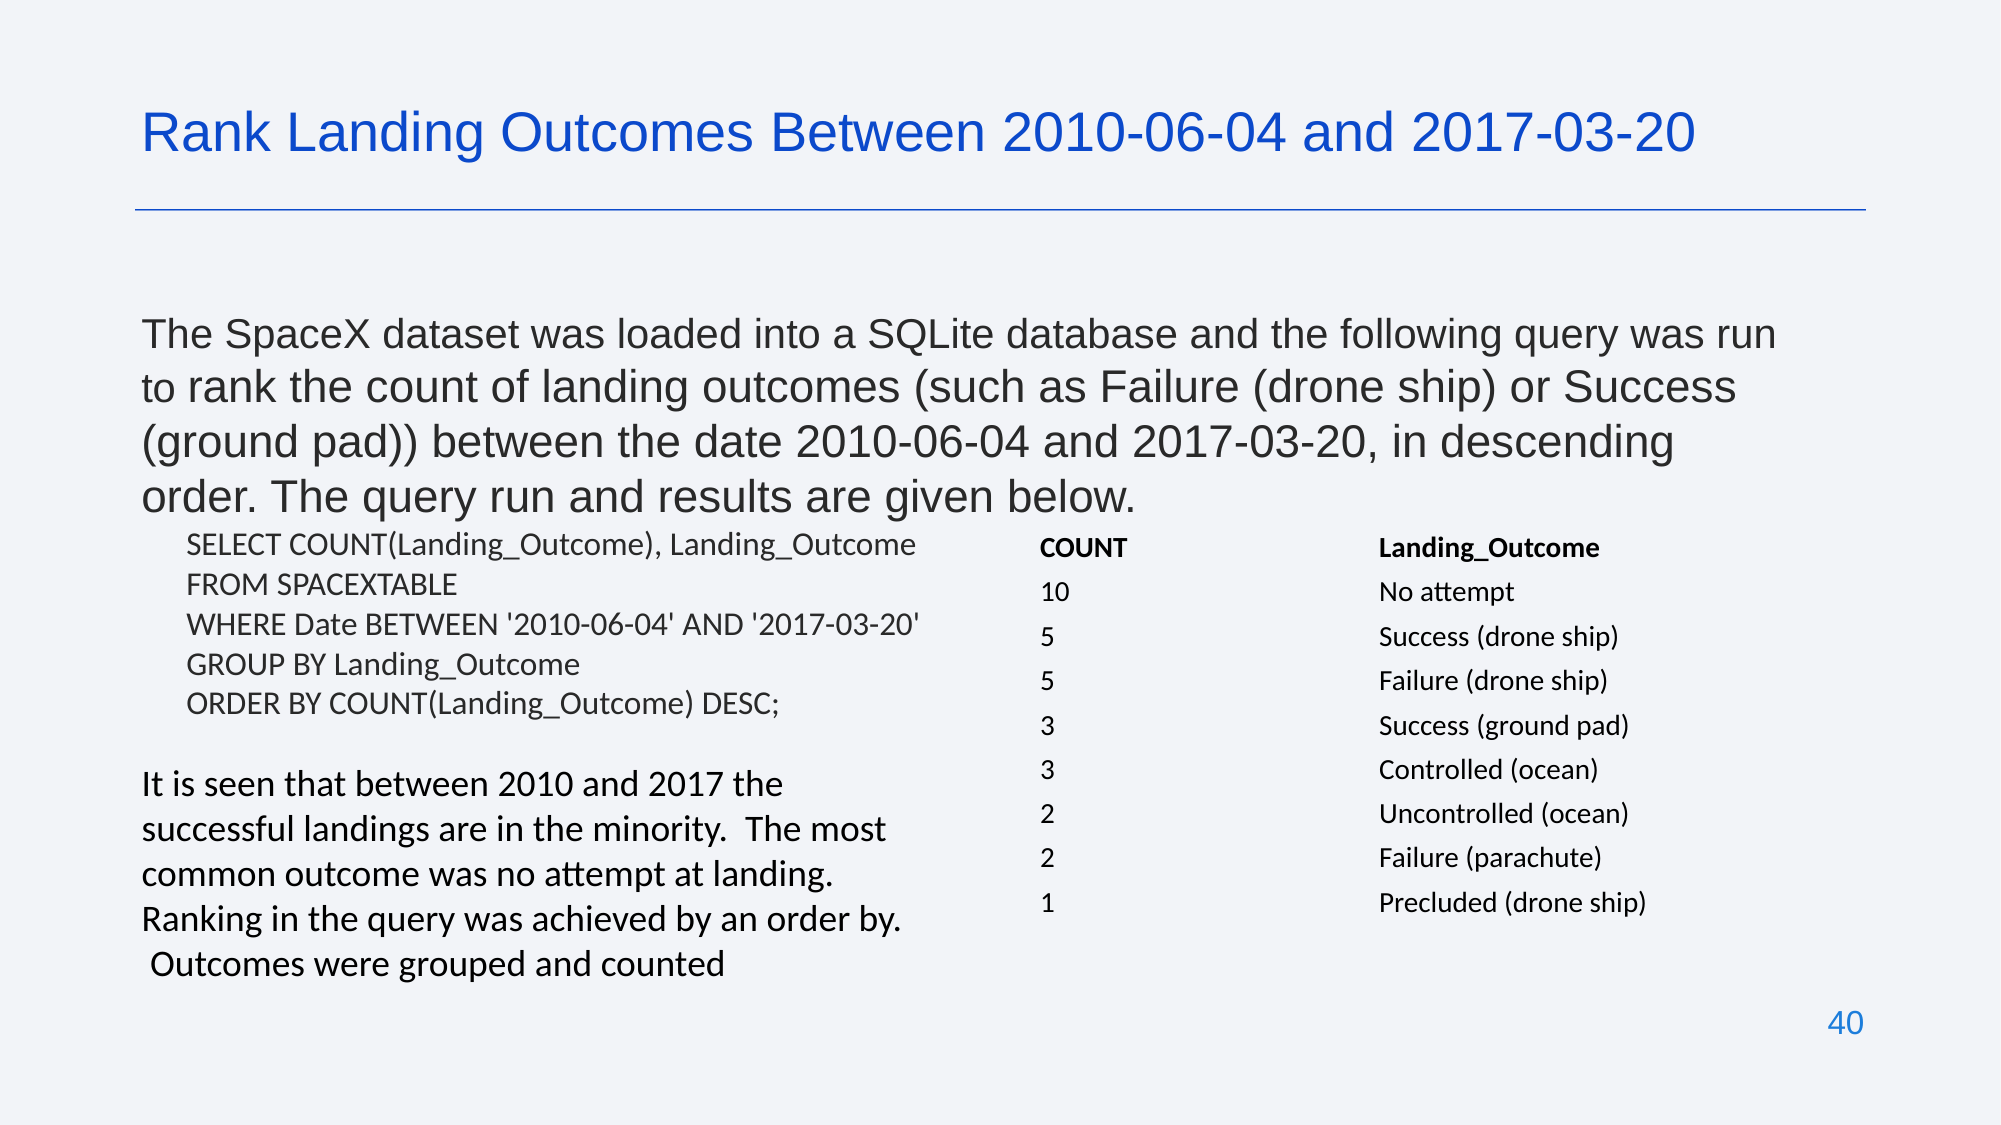

Rank Landing Outcomes Between 2010-06-04 and 2017-03-20
The SpaceX dataset was loaded into a SQLite database and the following query was run to rank the count of landing outcomes (such as Failure (drone ship) or Success (ground pad)) between the date 2010-06-04 and 2017-03-20, in descending order. The query run and results are given below.
SELECT COUNT(Landing_Outcome), Landing_Outcome
FROM SPACEXTABLE
WHERE Date BETWEEN '2010-06-04' AND '2017-03-20'
GROUP BY Landing_Outcome
ORDER BY COUNT(Landing_Outcome) DESC;

| COUNT | Landing\_Outcome |
| --- | --- |
| 10 | No attempt |
| 5 | Success (drone ship) |
| 5 | Failure (drone ship) |
| 3 | Success (ground pad) |
| 3 | Controlled (ocean) |
| 2 | Uncontrolled (ocean) |
| 2 | Failure (parachute) |
| 1 | Precluded (drone ship) |
It is seen that between 2010 and 2017 the successful landings are in the minority.  The most common outcome was no attempt at landing.  Ranking in the query was achieved by an order by.  Outcomes were grouped and counted

40